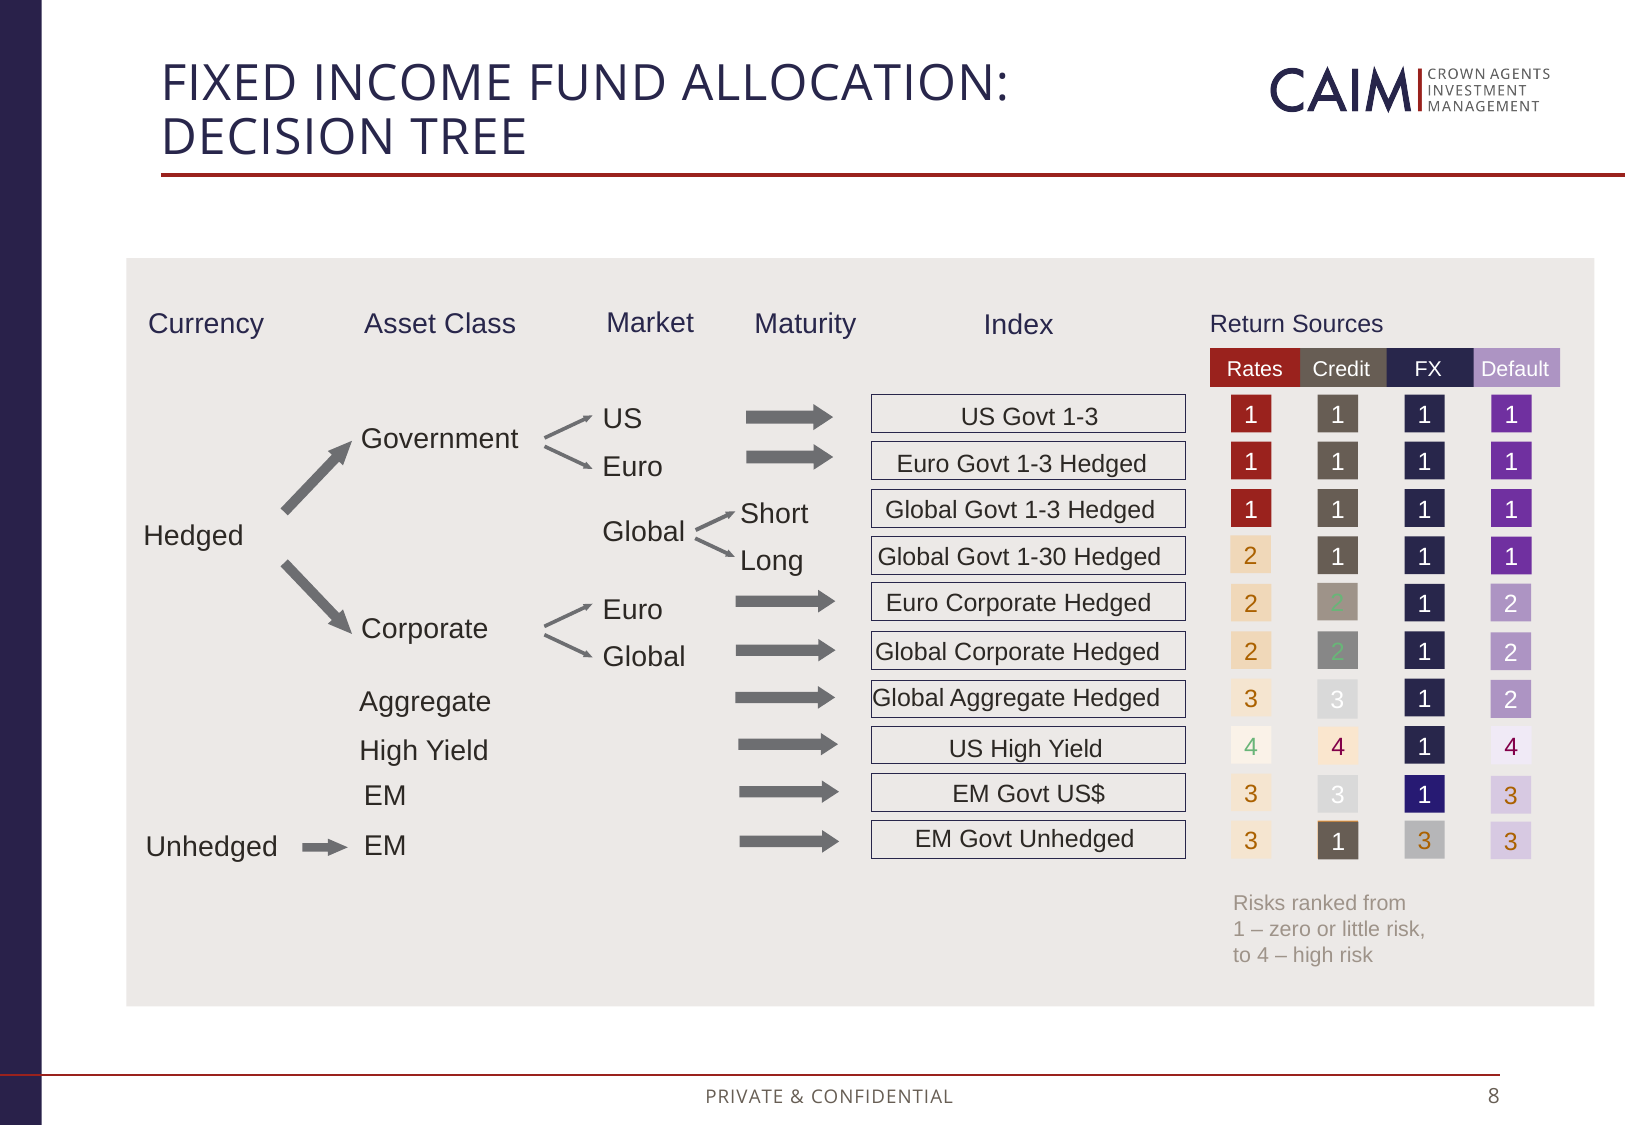

# Fixed Income fund allocation: decision tree

Market
Maturity
 Index
Currency
Asset Class
Return Sources
Rates
Credit
FX
Default

1
1
1
1

US

Euro
Short

Global

Long

Euro

Global

US Govt 1-3
Government

1
1
1
1
1
1
1
1
2
1
1
1
2
1
2
2
1
3
1
3
2
4
1
4
4
3
3
1
3

3
Euro Govt 1-3 Hedged
Global Govt 1-3 Hedged
Hedged
Global Govt 1-30 Hedged

2
2
Euro Corporate Hedged
Corporate
2
Global Corporate Hedged
Global Aggregate Hedged
Aggregate

High Yield
US High Yield

3
EM
EM Govt US$
3
1
EM Govt Unhedged

EM
Unhedged
Risks ranked from
1 – zero or little risk, to 4 – high risk